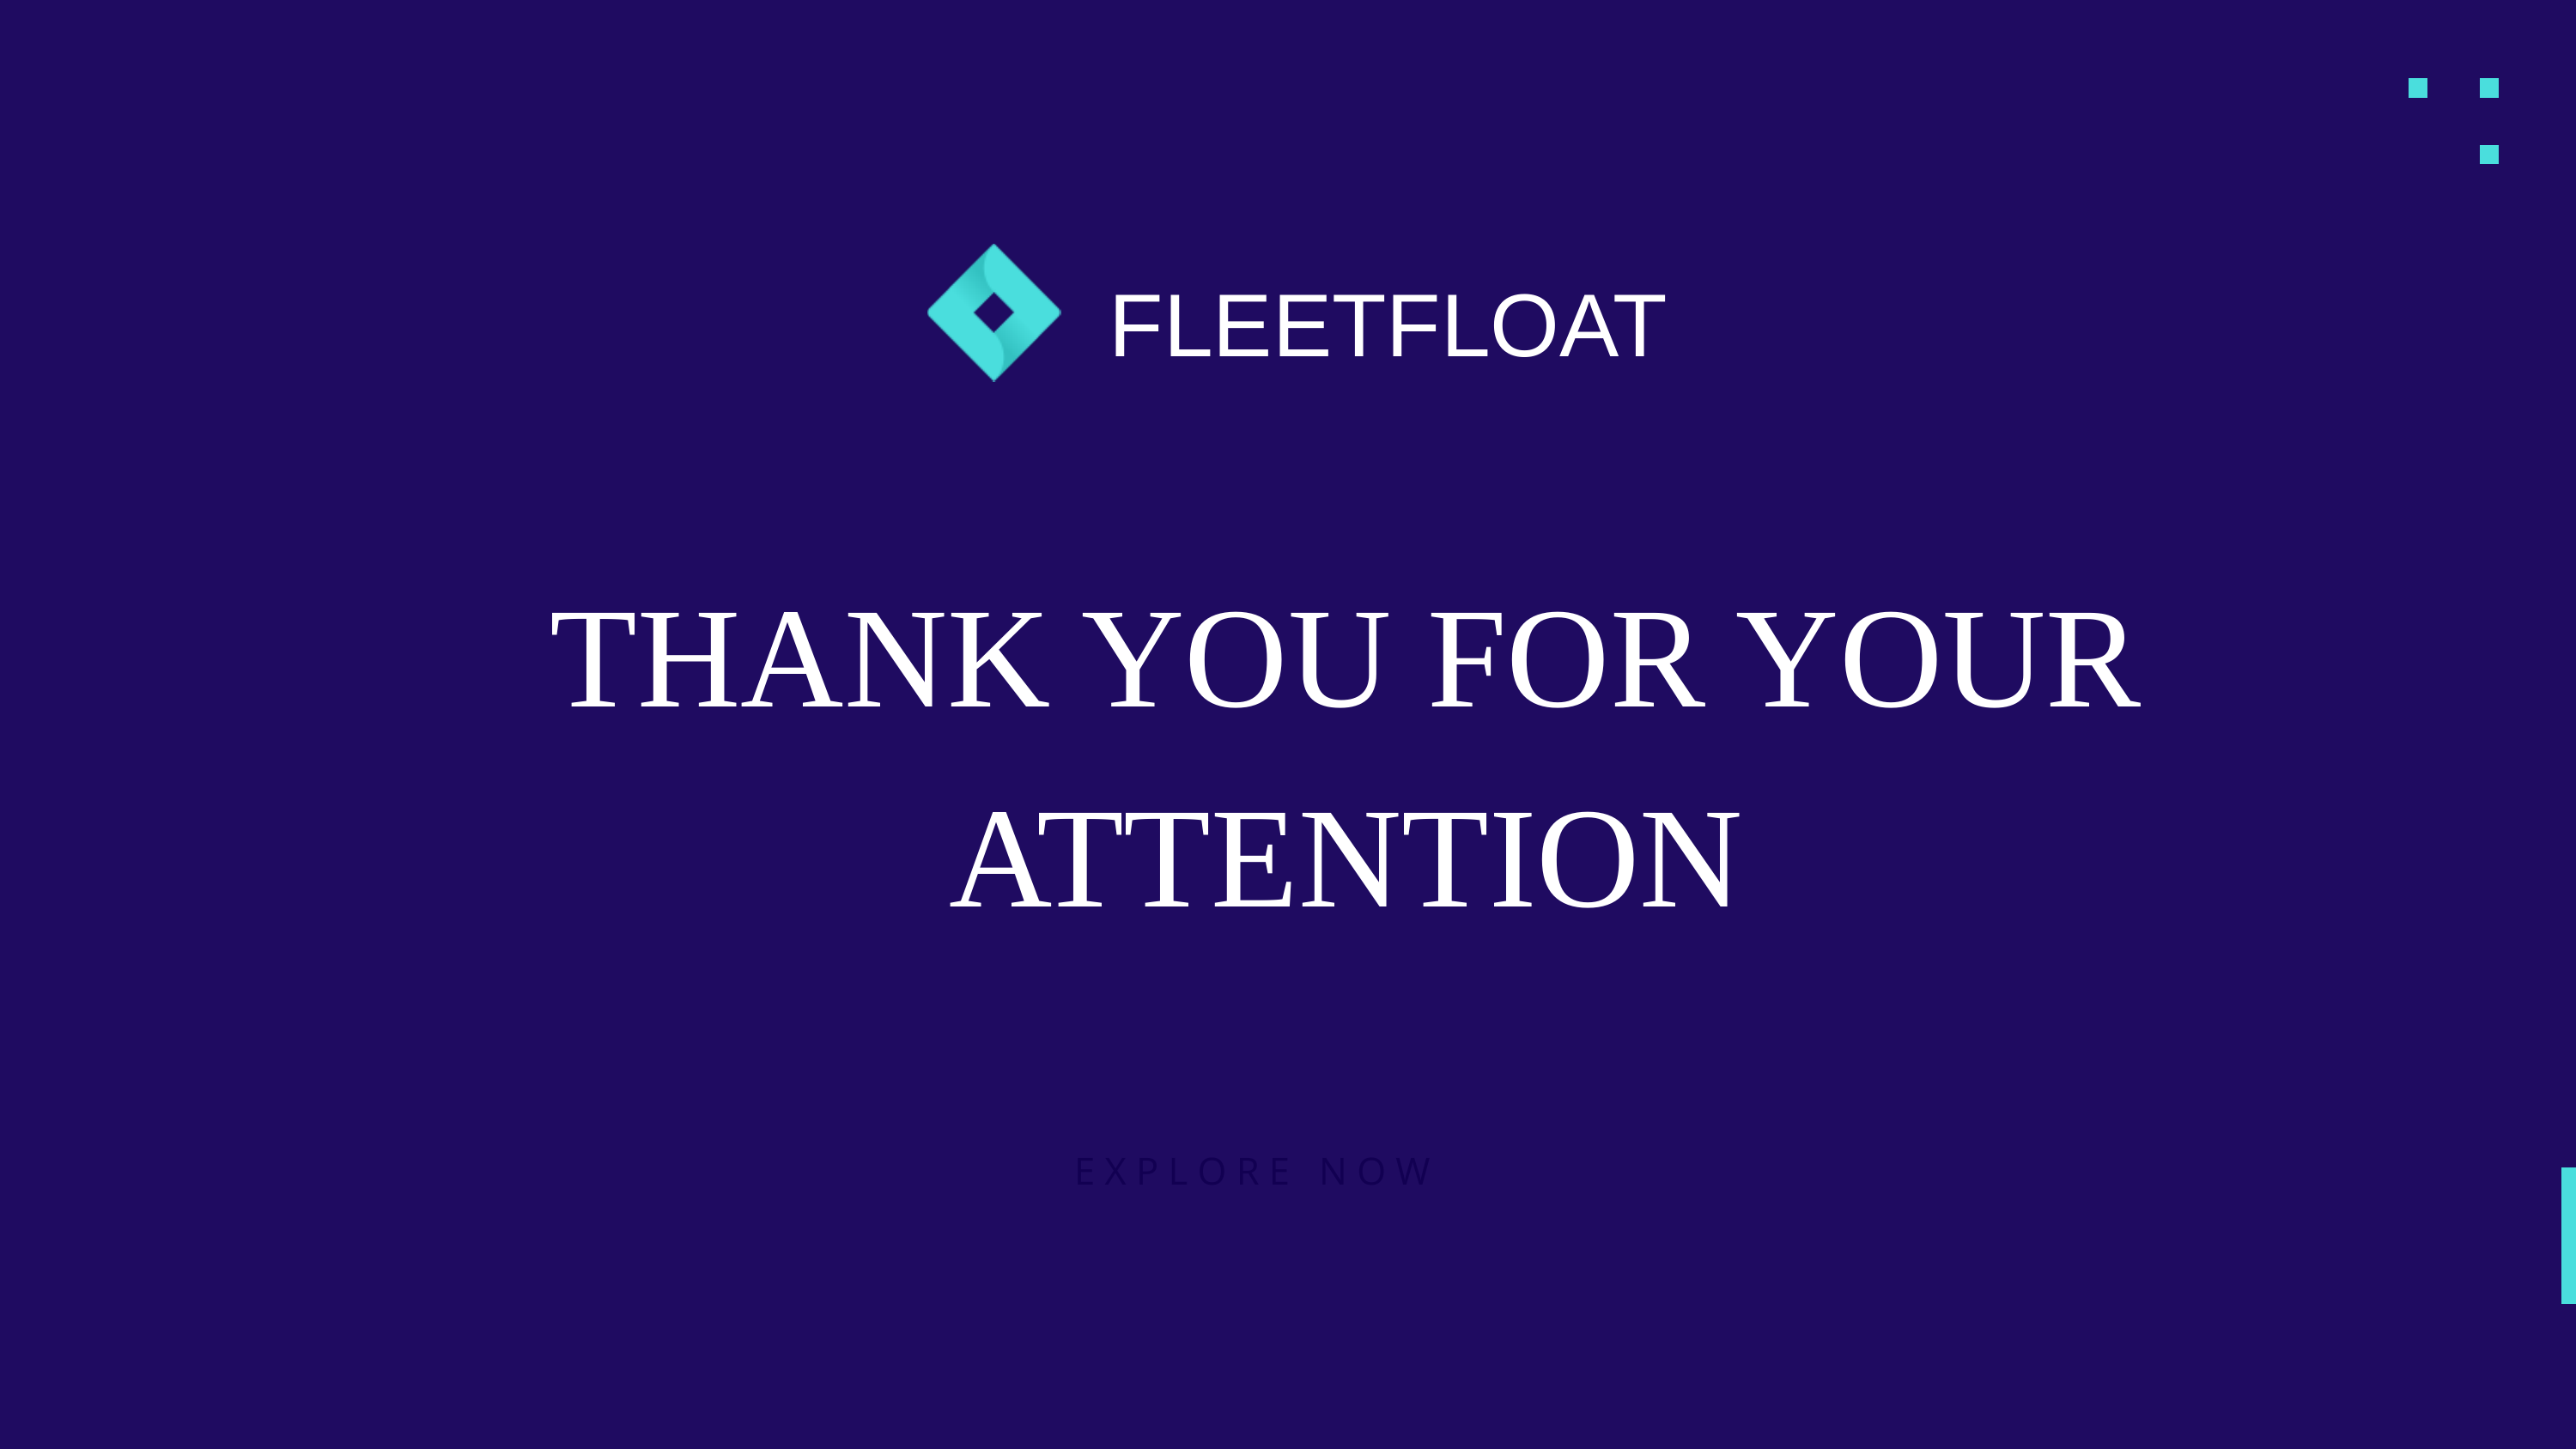

FLEETFLOAT
THANK YOU FOR YOUR ATTENTION
EXPLORE NOW